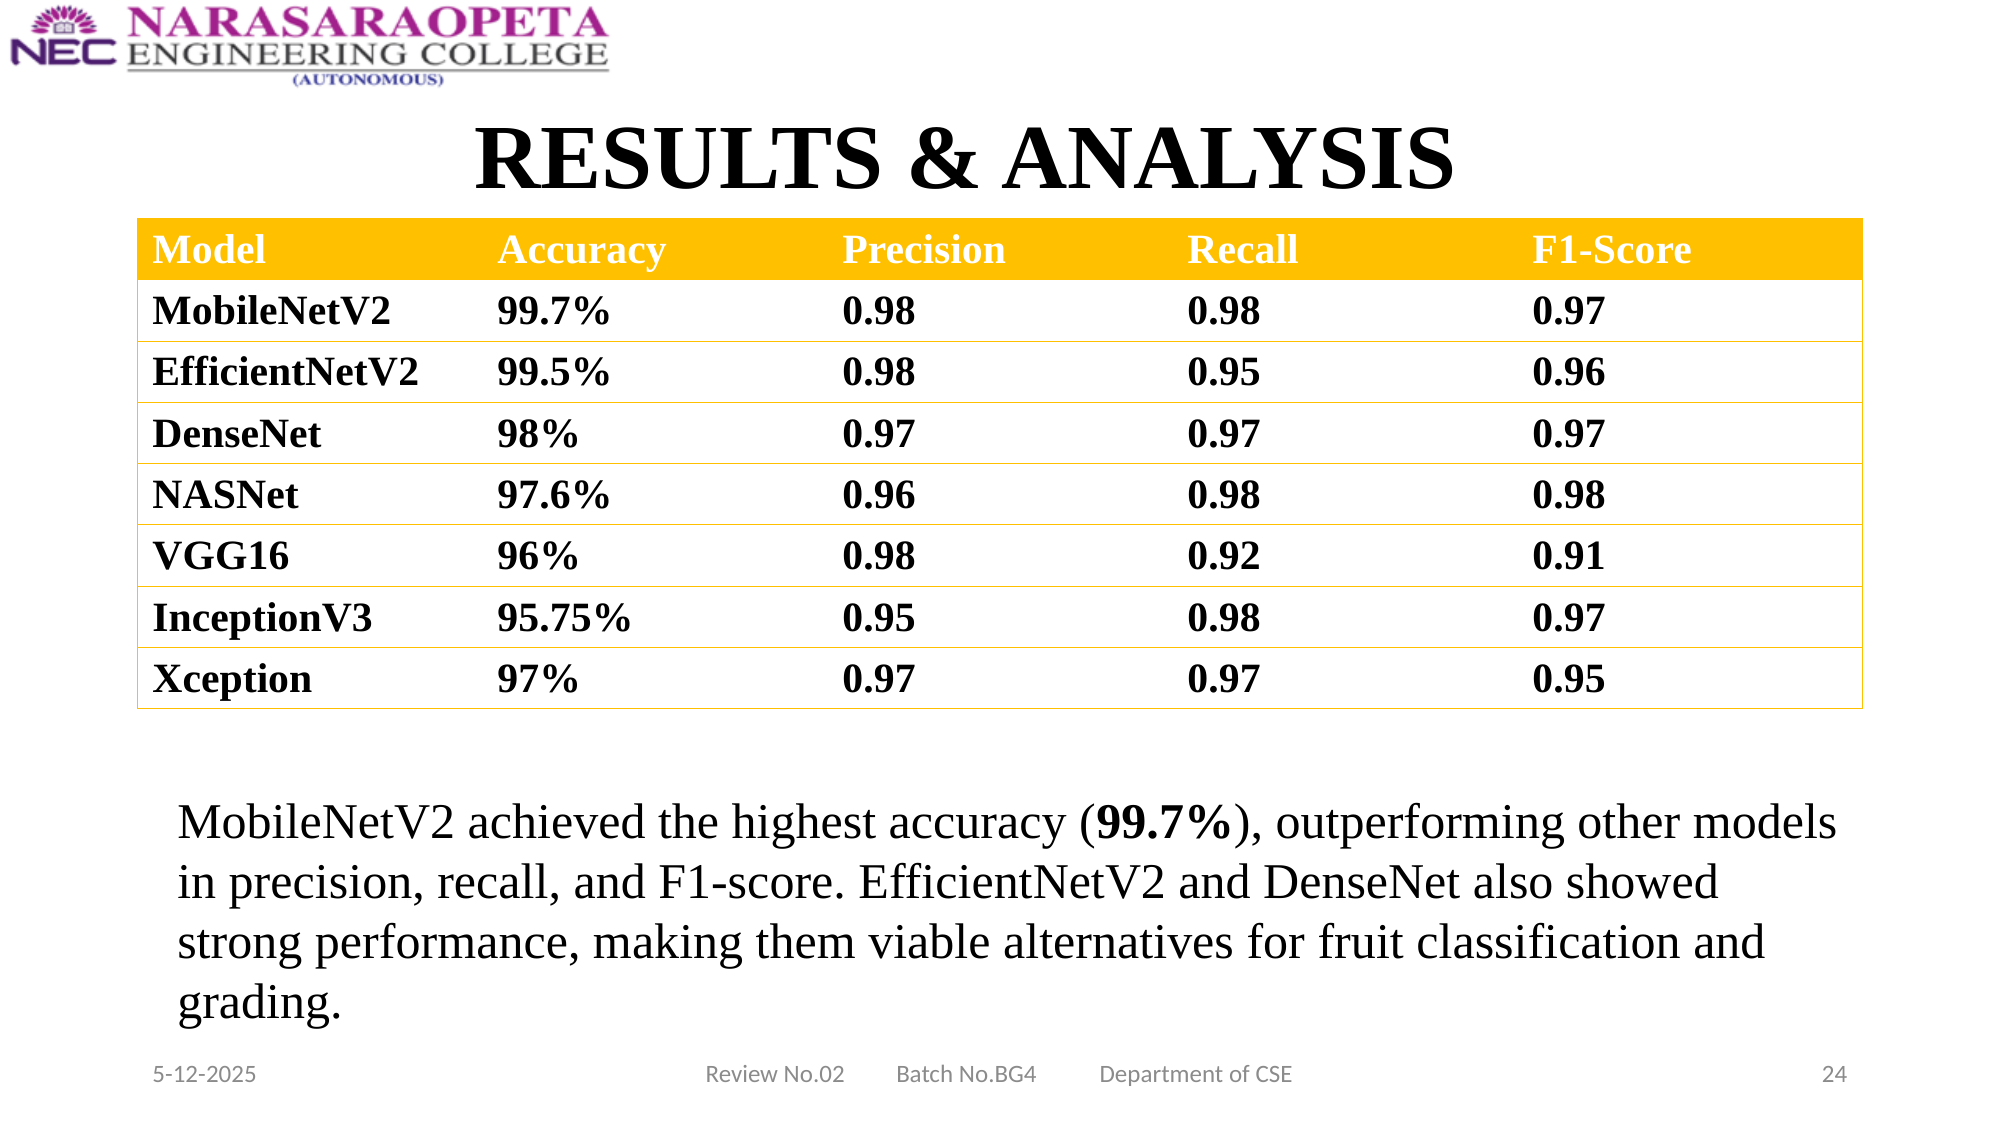

# RESULTS & ANALYSIS
| Model | Accuracy | Precision | Recall | F1-Score |
| --- | --- | --- | --- | --- |
| MobileNetV2 | 99.7% | 0.98 | 0.98 | 0.97 |
| EfficientNetV2 | 99.5% | 0.98 | 0.95 | 0.96 |
| DenseNet | 98% | 0.97 | 0.97 | 0.97 |
| NASNet | 97.6% | 0.96 | 0.98 | 0.98 |
| VGG16 | 96% | 0.98 | 0.92 | 0.91 |
| InceptionV3 | 95.75% | 0.95 | 0.98 | 0.97 |
| Xception | 97% | 0.97 | 0.97 | 0.95 |
MobileNetV2 achieved the highest accuracy (99.7%), outperforming other models in precision, recall, and F1-score. EfficientNetV2 and DenseNet also showed strong performance, making them viable alternatives for fruit classification and grading.
5-12-2025
Review No.02         Batch No.BG4           Department of CSE
24